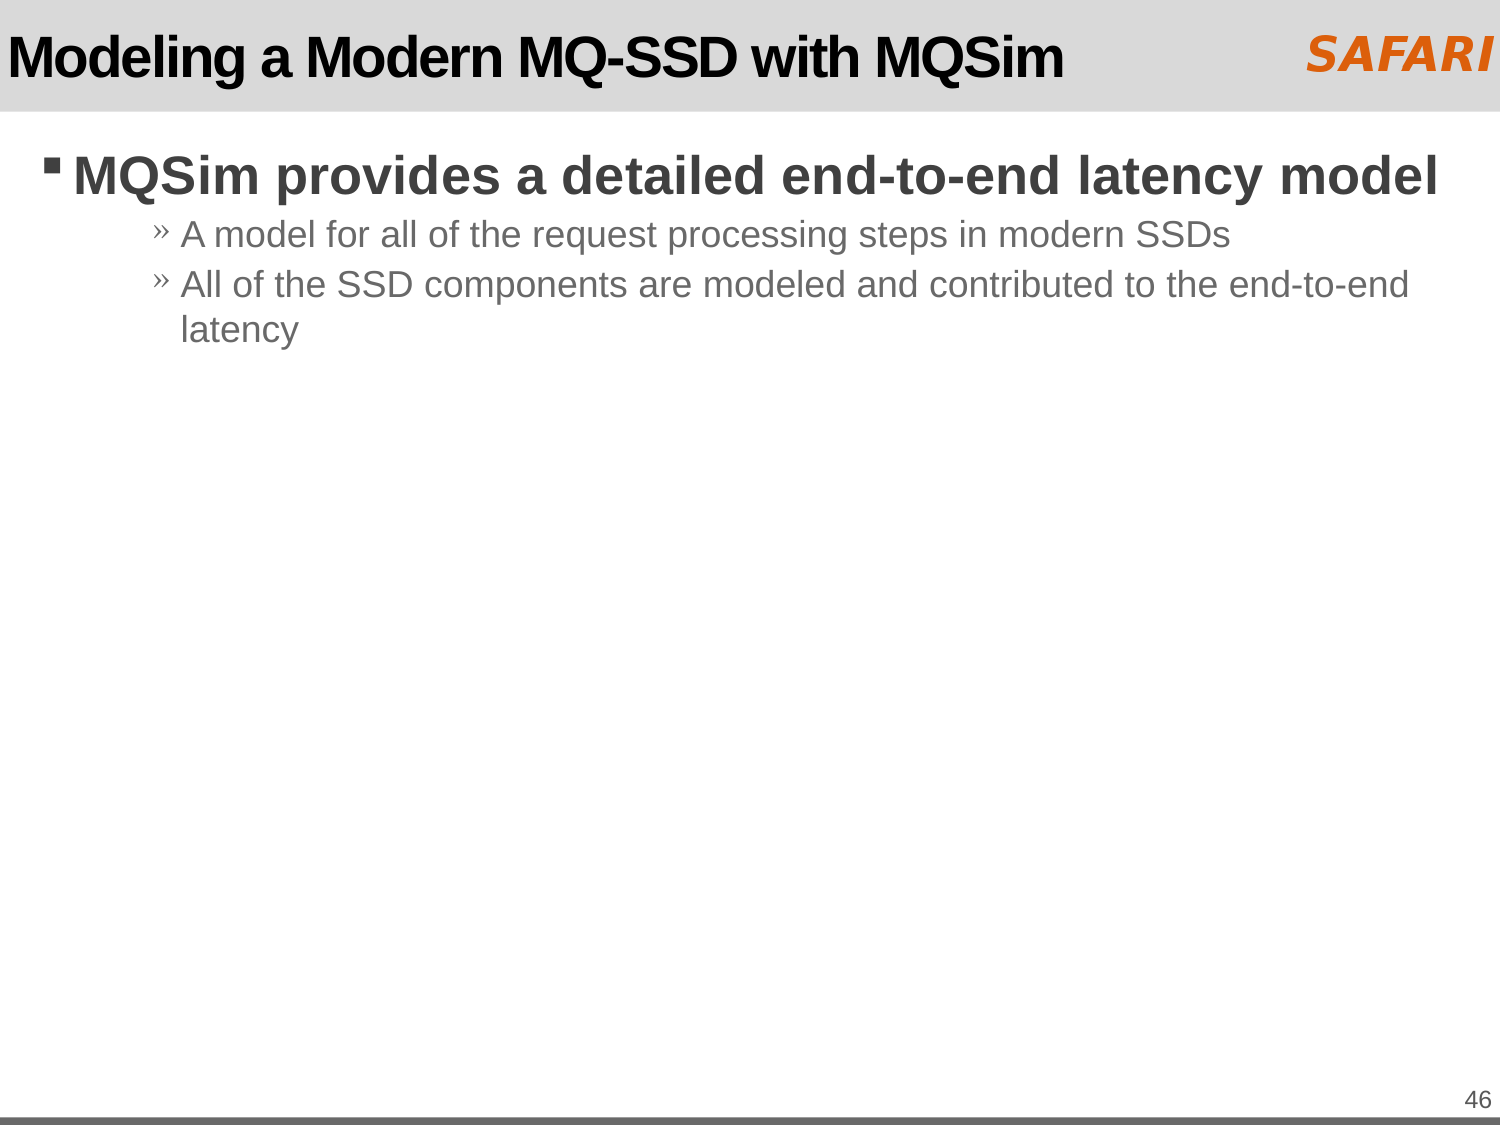

# Modeling a Modern MQ-SSD with MQSim
MQSim provides a detailed end-to-end latency model
A model for all of the request processing steps in modern SSDs
All of the SSD components are modeled and contributed to the end-to-end latency

46